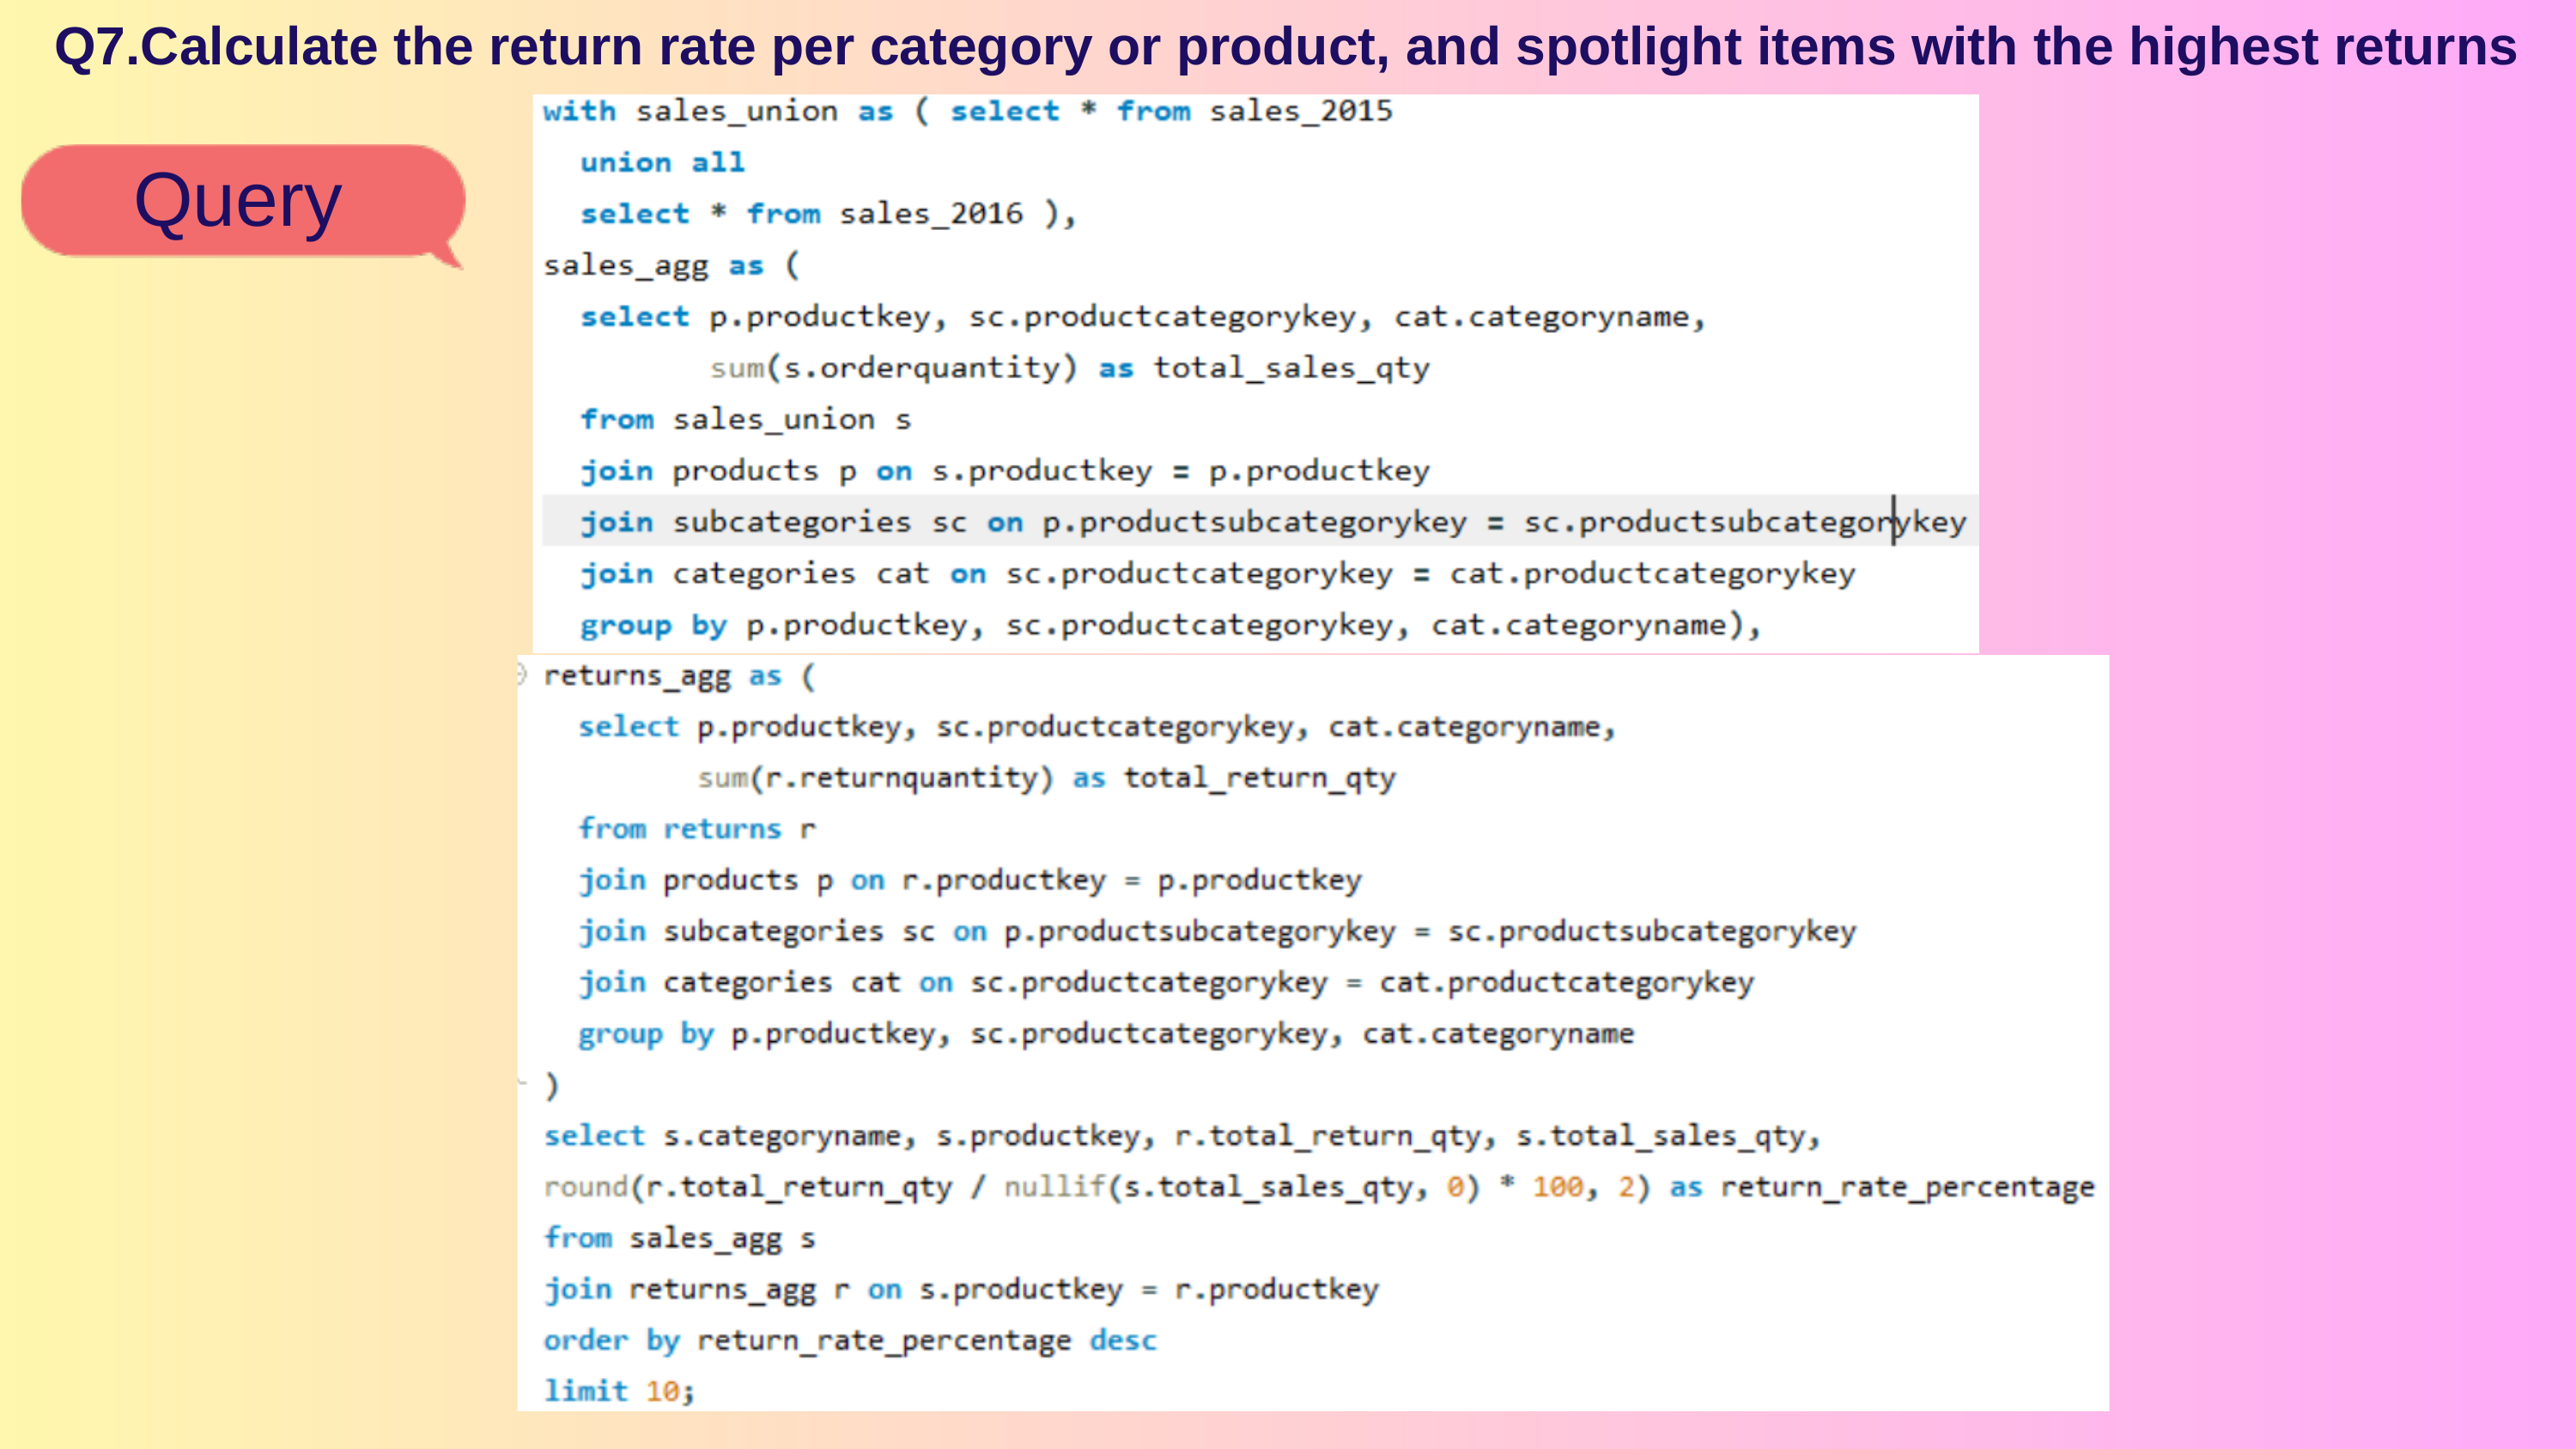

Q7.Calculate the return rate per category or product, and spotlight items with the highest returns

Query